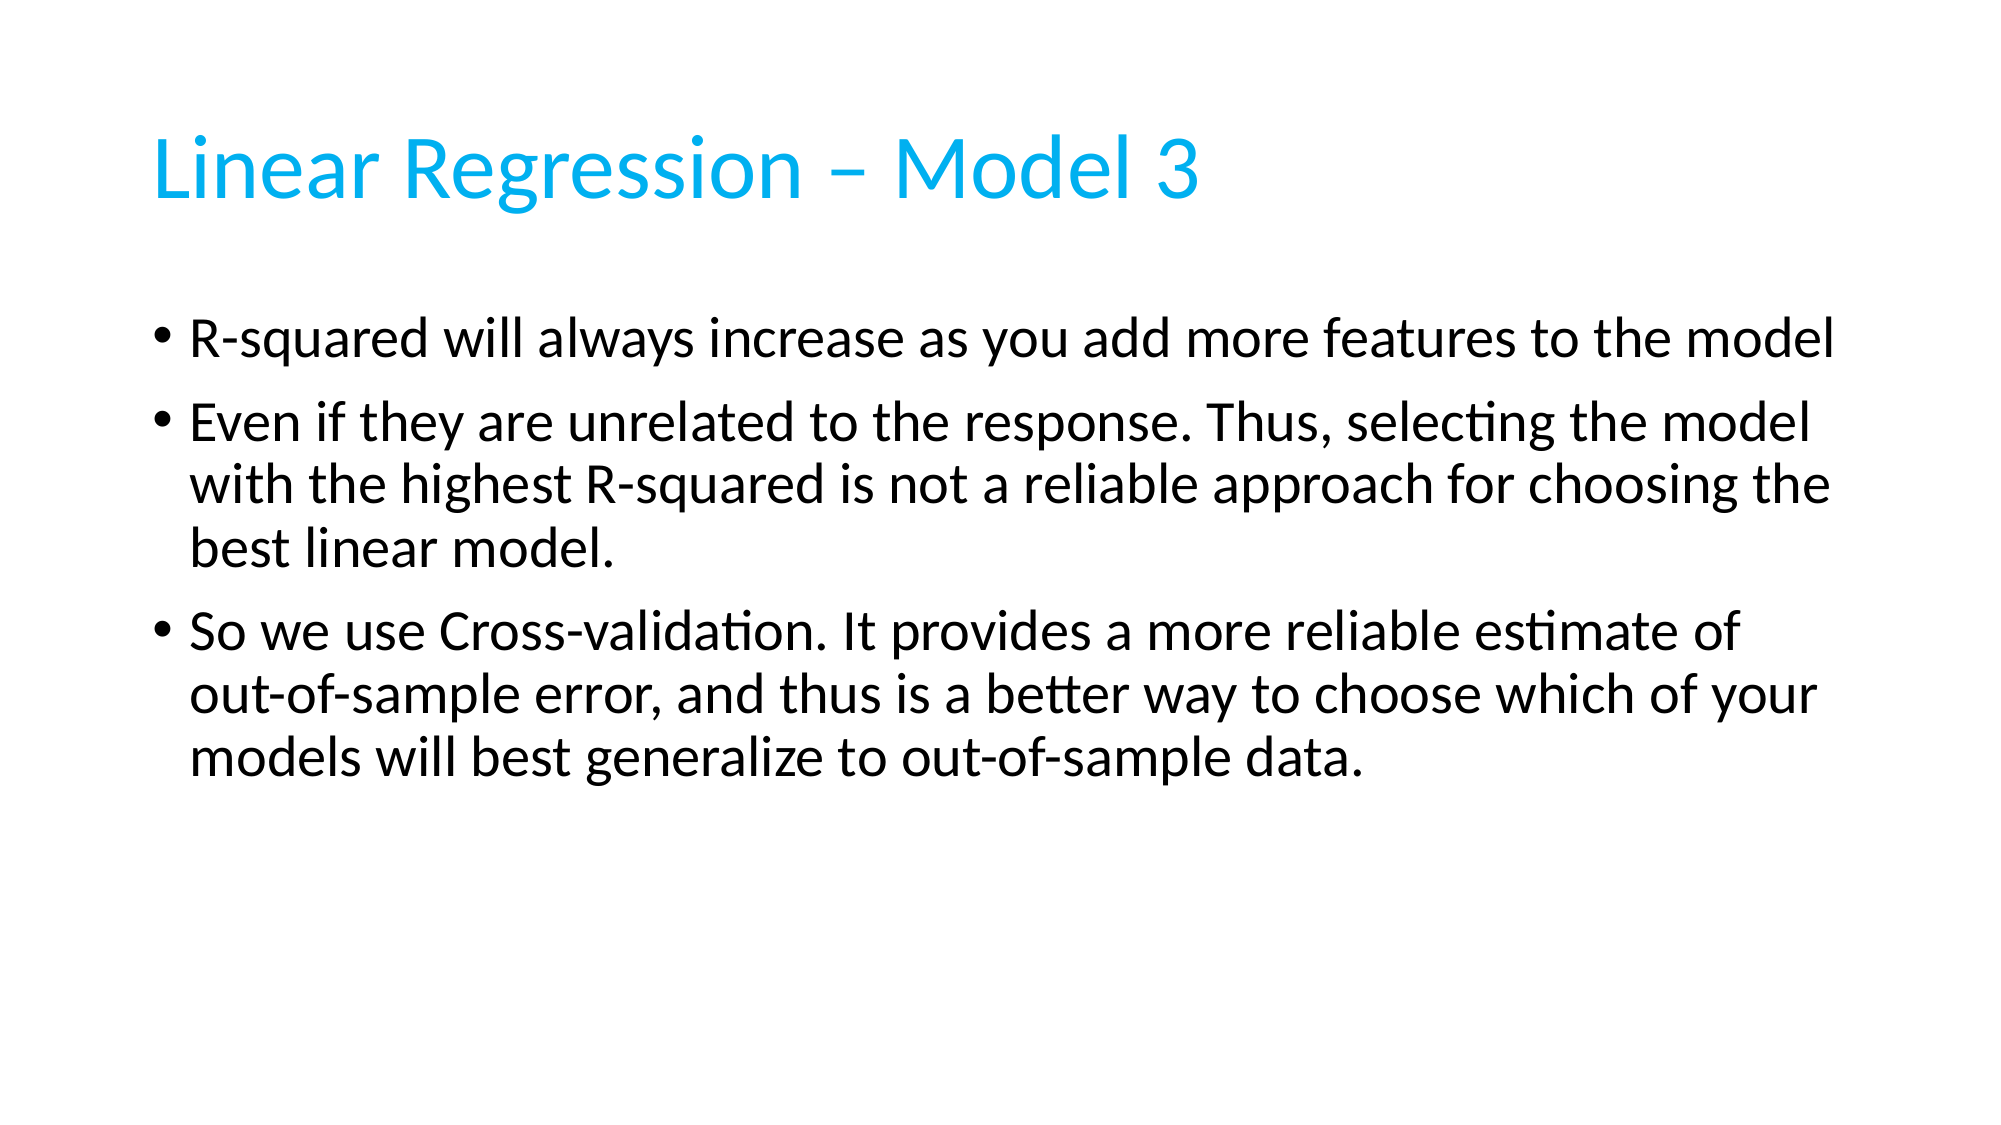

# Linear Regression – Model 3
R-squared will always increase as you add more features to the model
Even if they are unrelated to the response. Thus, selecting the model with the highest R-squared is not a reliable approach for choosing the best linear model.
So we use Cross-validation. It provides a more reliable estimate of out-of-sample error, and thus is a better way to choose which of your models will best generalize to out-of-sample data.